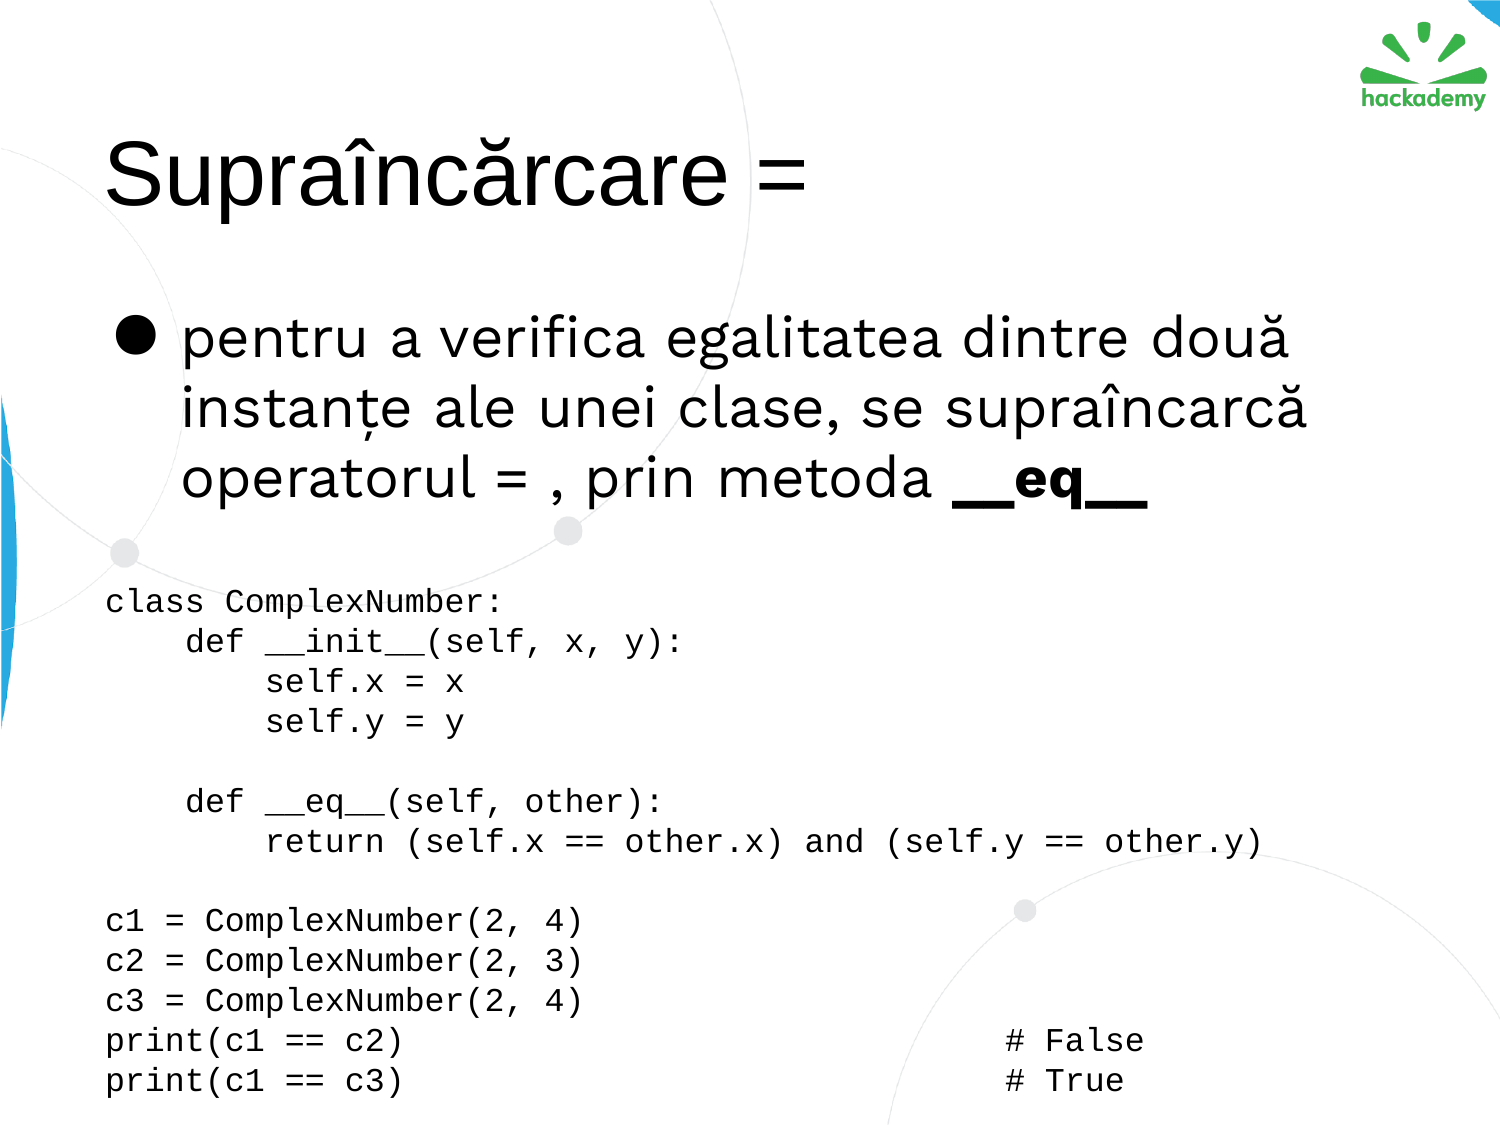

# Supraîncărcare =
pentru a verifica egalitatea dintre două instanțe ale unei clase, se supraîncarcă operatorul = , prin metoda __eq__

class ComplexNumber:
    def __init__(self, x, y):
        self.x = x
        self.y = y

    def __eq__(self, other):
        return (self.x == other.x) and (self.y == other.y)

c1 = ComplexNumber(2, 4)
c2 = ComplexNumber(2, 3)
c3 = ComplexNumber(2, 4)
print(c1 == c2)				# False
print(c1 == c3)				# True